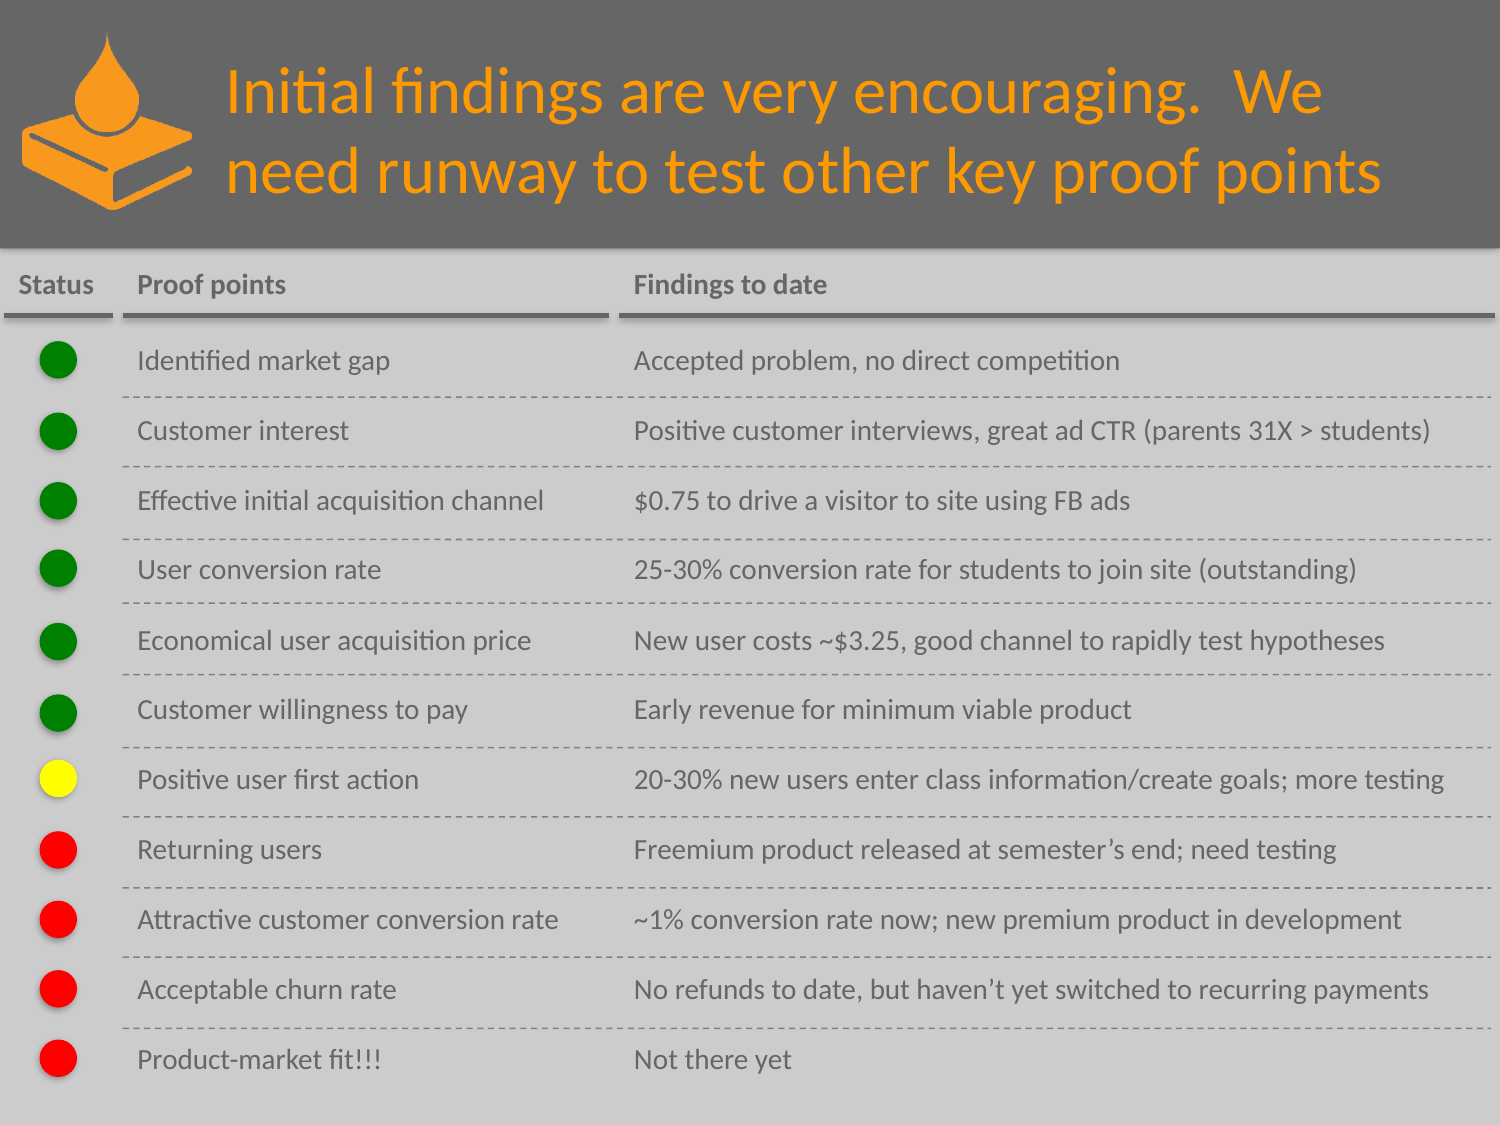

# Initial findings are very encouraging.  We need runway to test other key proof points
Status
Proof points
Findings to date
Identified market gap

Customer interest

Effective initial acquisition channel

User conversion rate

Economical user acquisition price

Customer willingness to pay

Positive user first action

Returning users

Attractive customer conversion rate

Acceptable churn rate

Product-market fit!!!
Accepted problem, no direct competition

Positive customer interviews, great ad CTR (parents 31X > students)

$0.75 to drive a visitor to site using FB ads

25-30% conversion rate for students to join site (outstanding)

New user costs ~$3.25, good channel to rapidly test hypotheses

Early revenue for minimum viable product

20-30% new users enter class information/create goals; more testing

Freemium product released at semester’s end; need testing

~1% conversion rate now; new premium product in development

No refunds to date, but haven’t yet switched to recurring payments

Not there yet